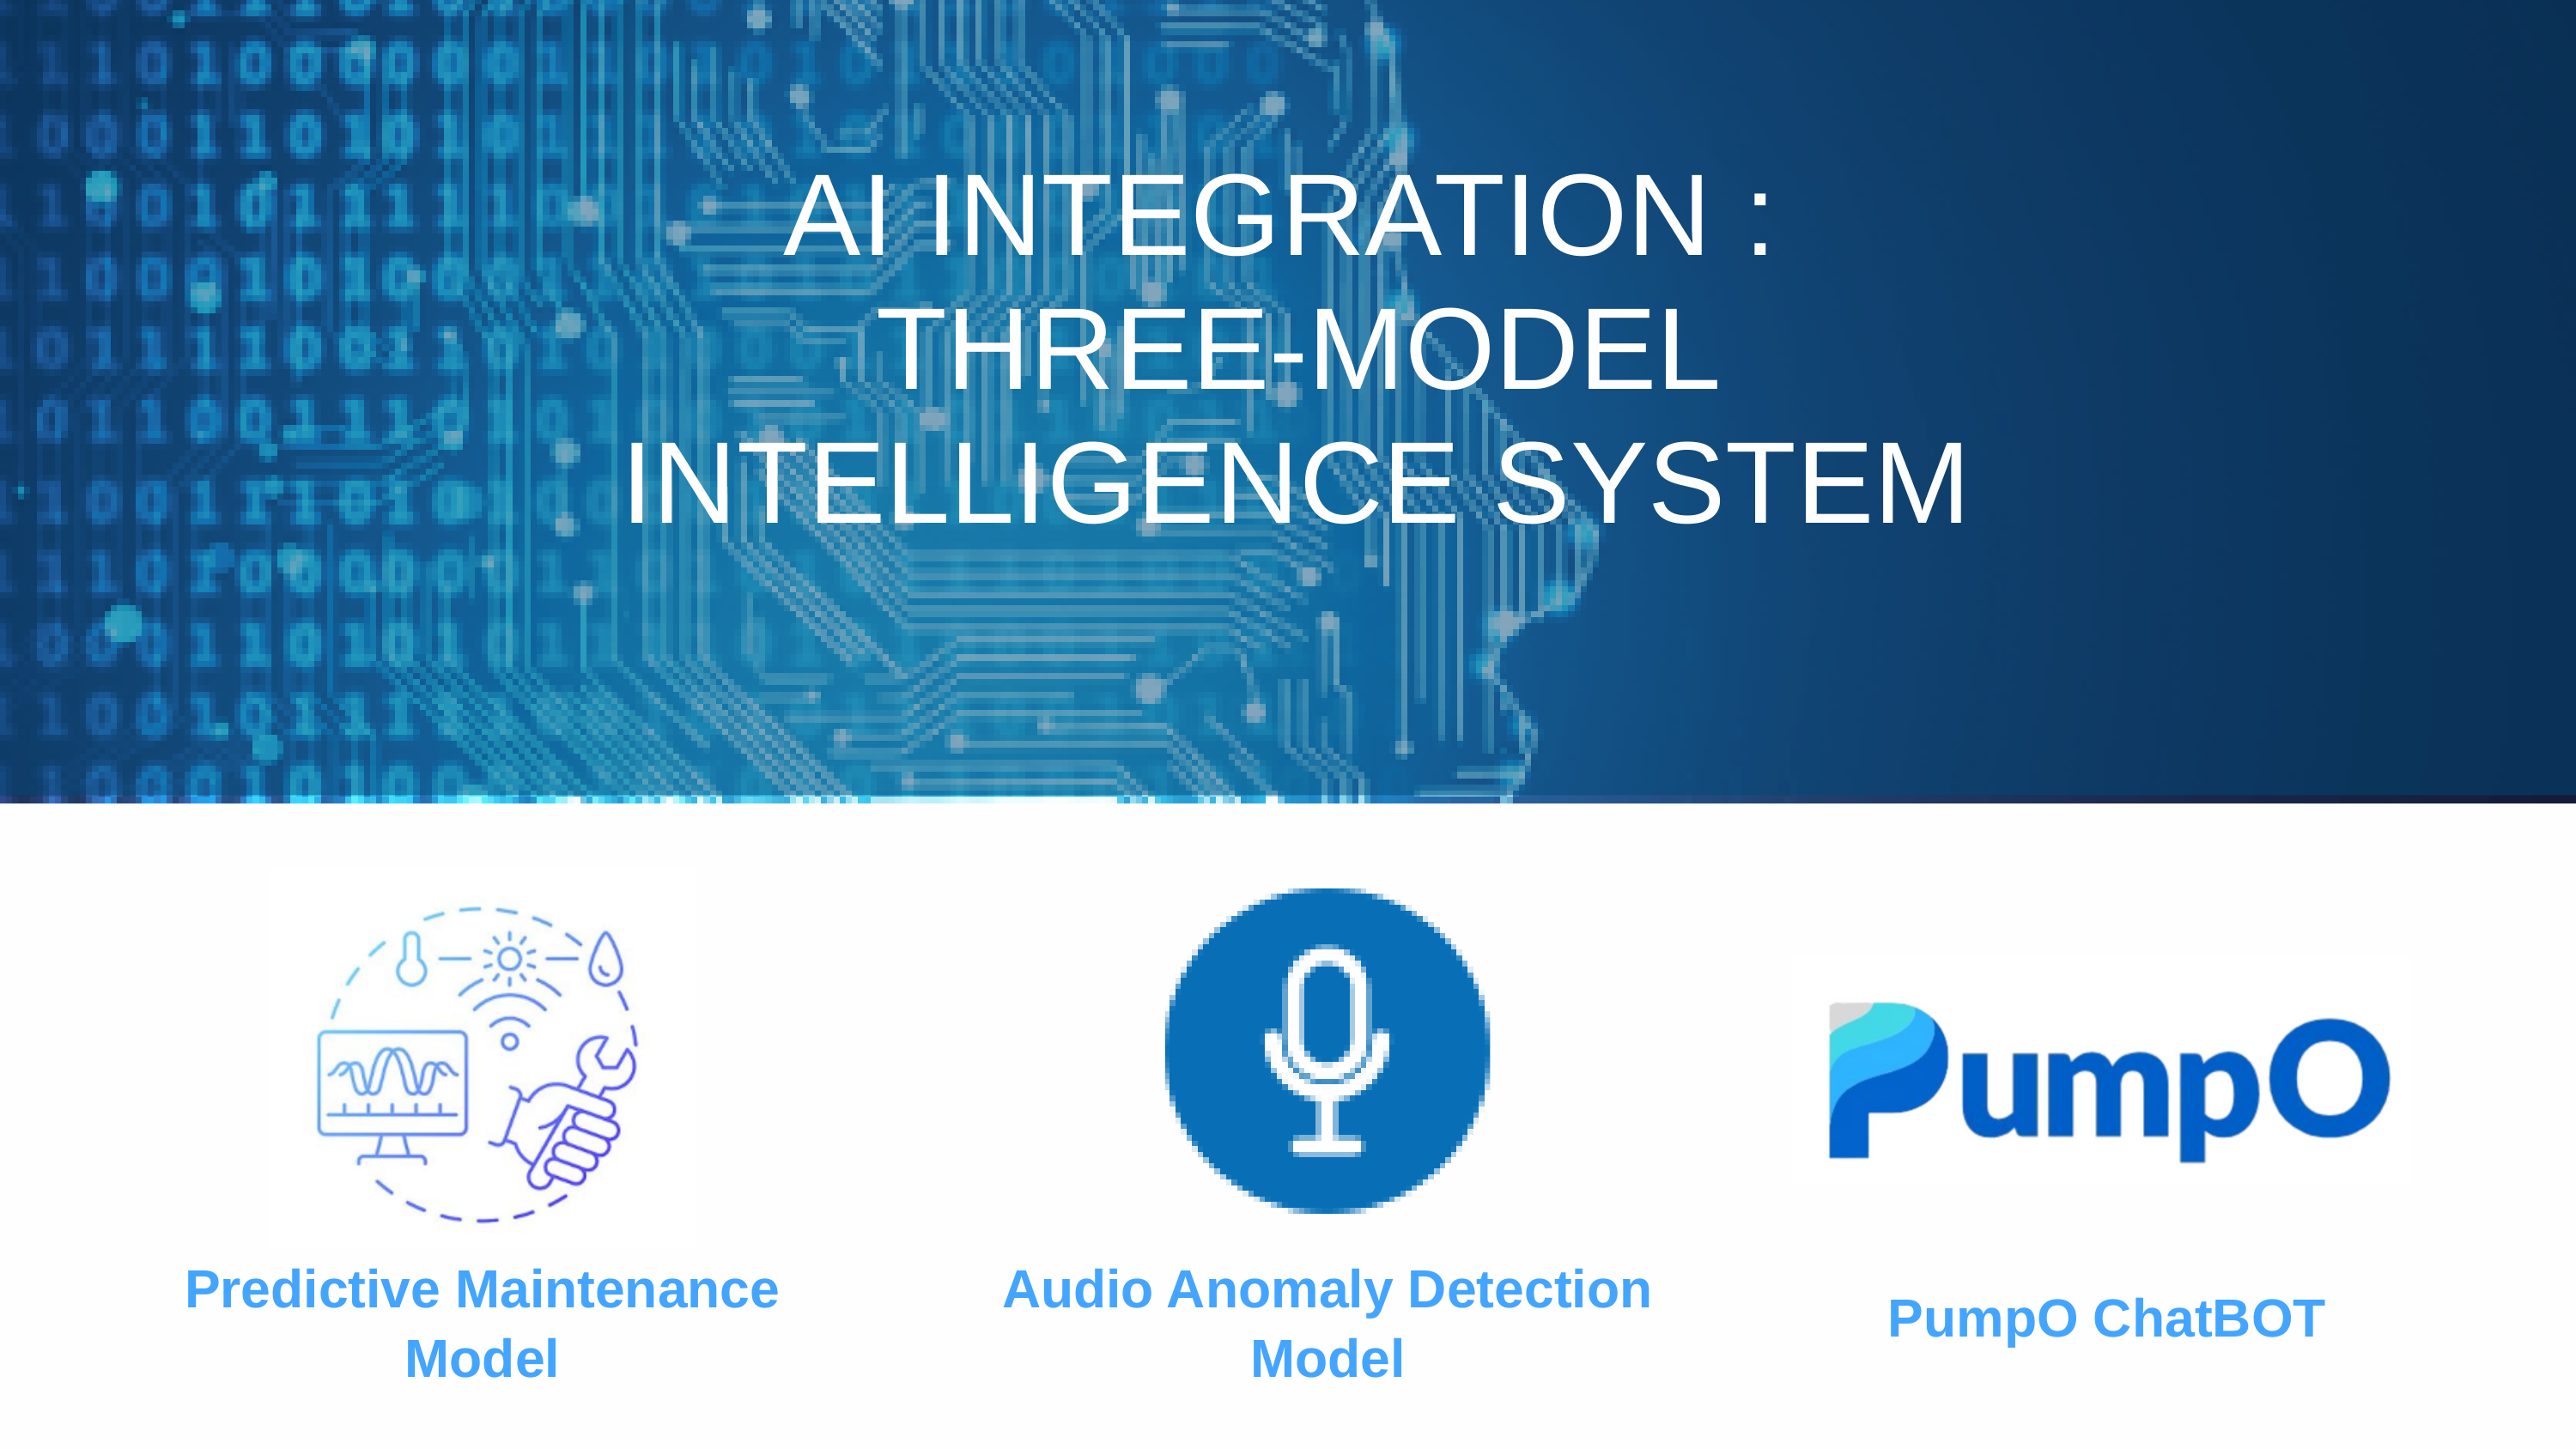

AI INTEGRATION :
THREE-MODEL INTELLIGENCE SYSTEM

Predictive Maintenance Model
Audio Anomaly Detection Model
PumpO ChatBOT